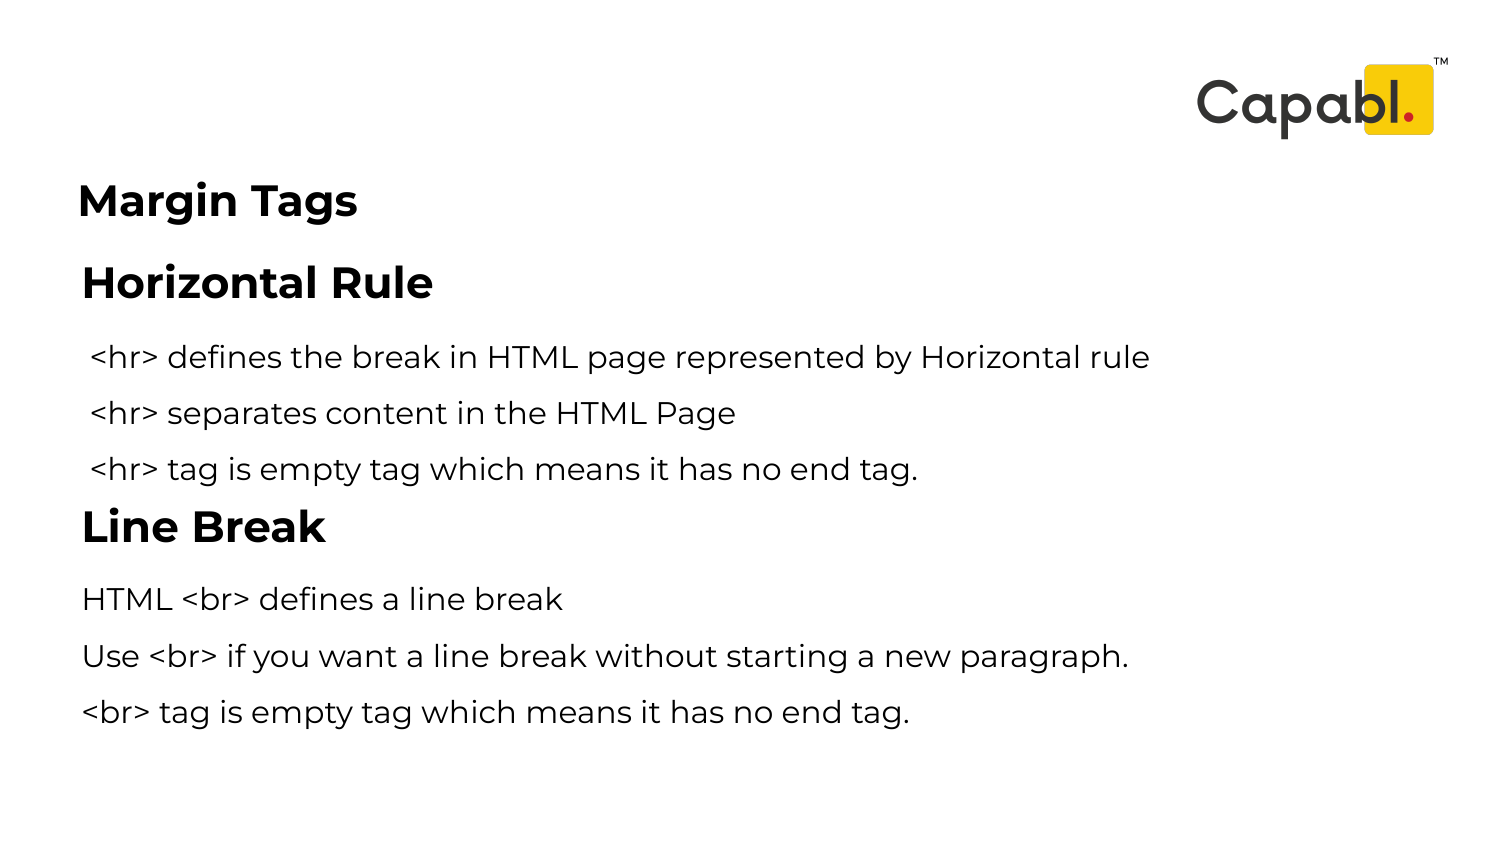

Margin Tags
#
Horizontal Rule
 <hr> defines the break in HTML page represented by Horizontal rule
 <hr> separates content in the HTML Page
 <hr> tag is empty tag which means it has no end tag.

Line Break
HTML <br> defines a line break
Use <br> if you want a line break without starting a new paragraph.
<br> tag is empty tag which means it has no end tag.